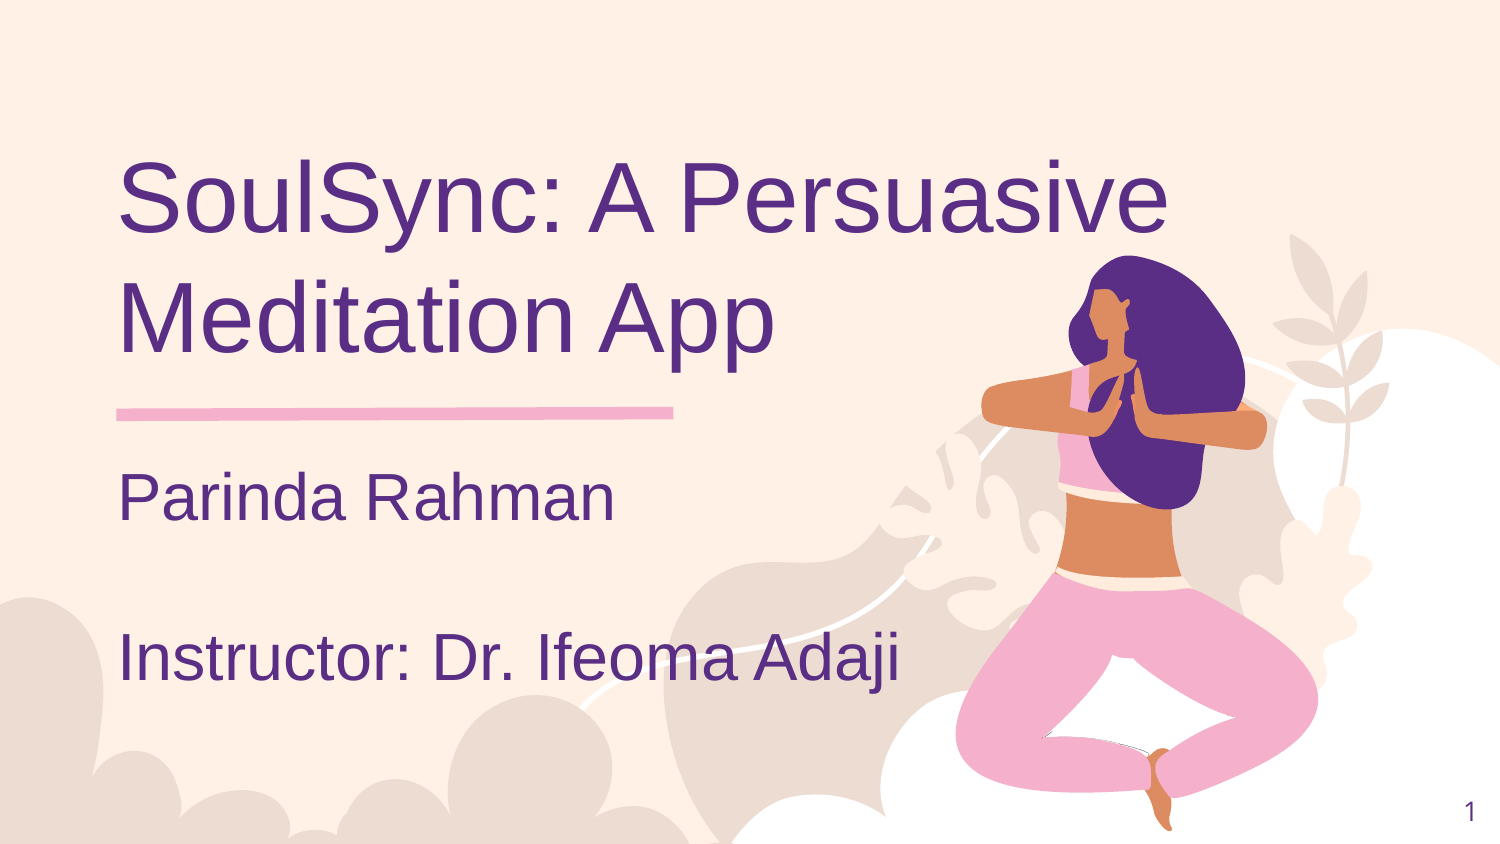

# SoulSync: A Persuasive Meditation App

Parinda Rahman

Instructor: Dr. Ifeoma Adaji

1